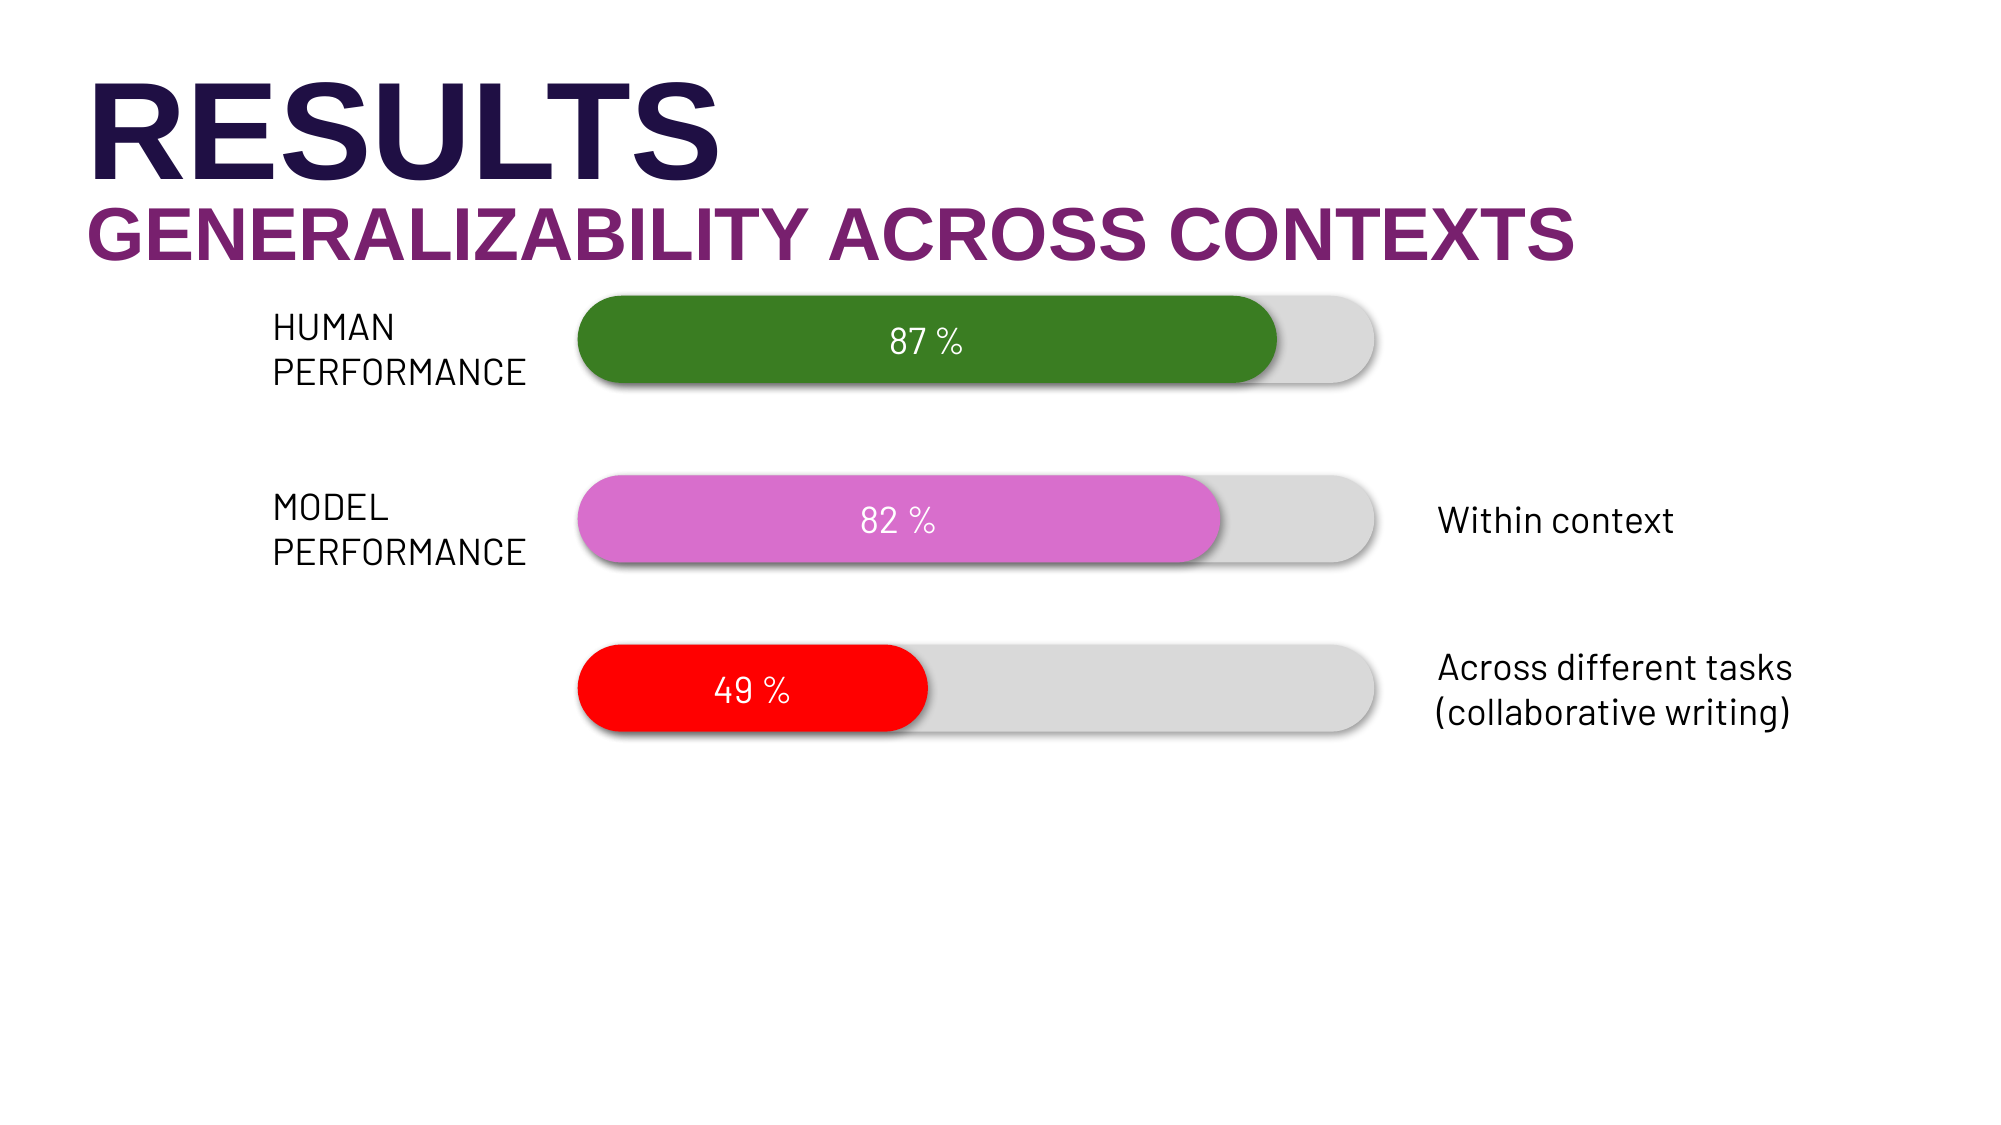

RESULTS
GENERALIZABILITY ACROSS CONTEXTS
HUMAN PERFORMANCE
87 %

MODEL PERFORMANCE

82 %
Within context
Across different tasks (collaborative writing)

49 %